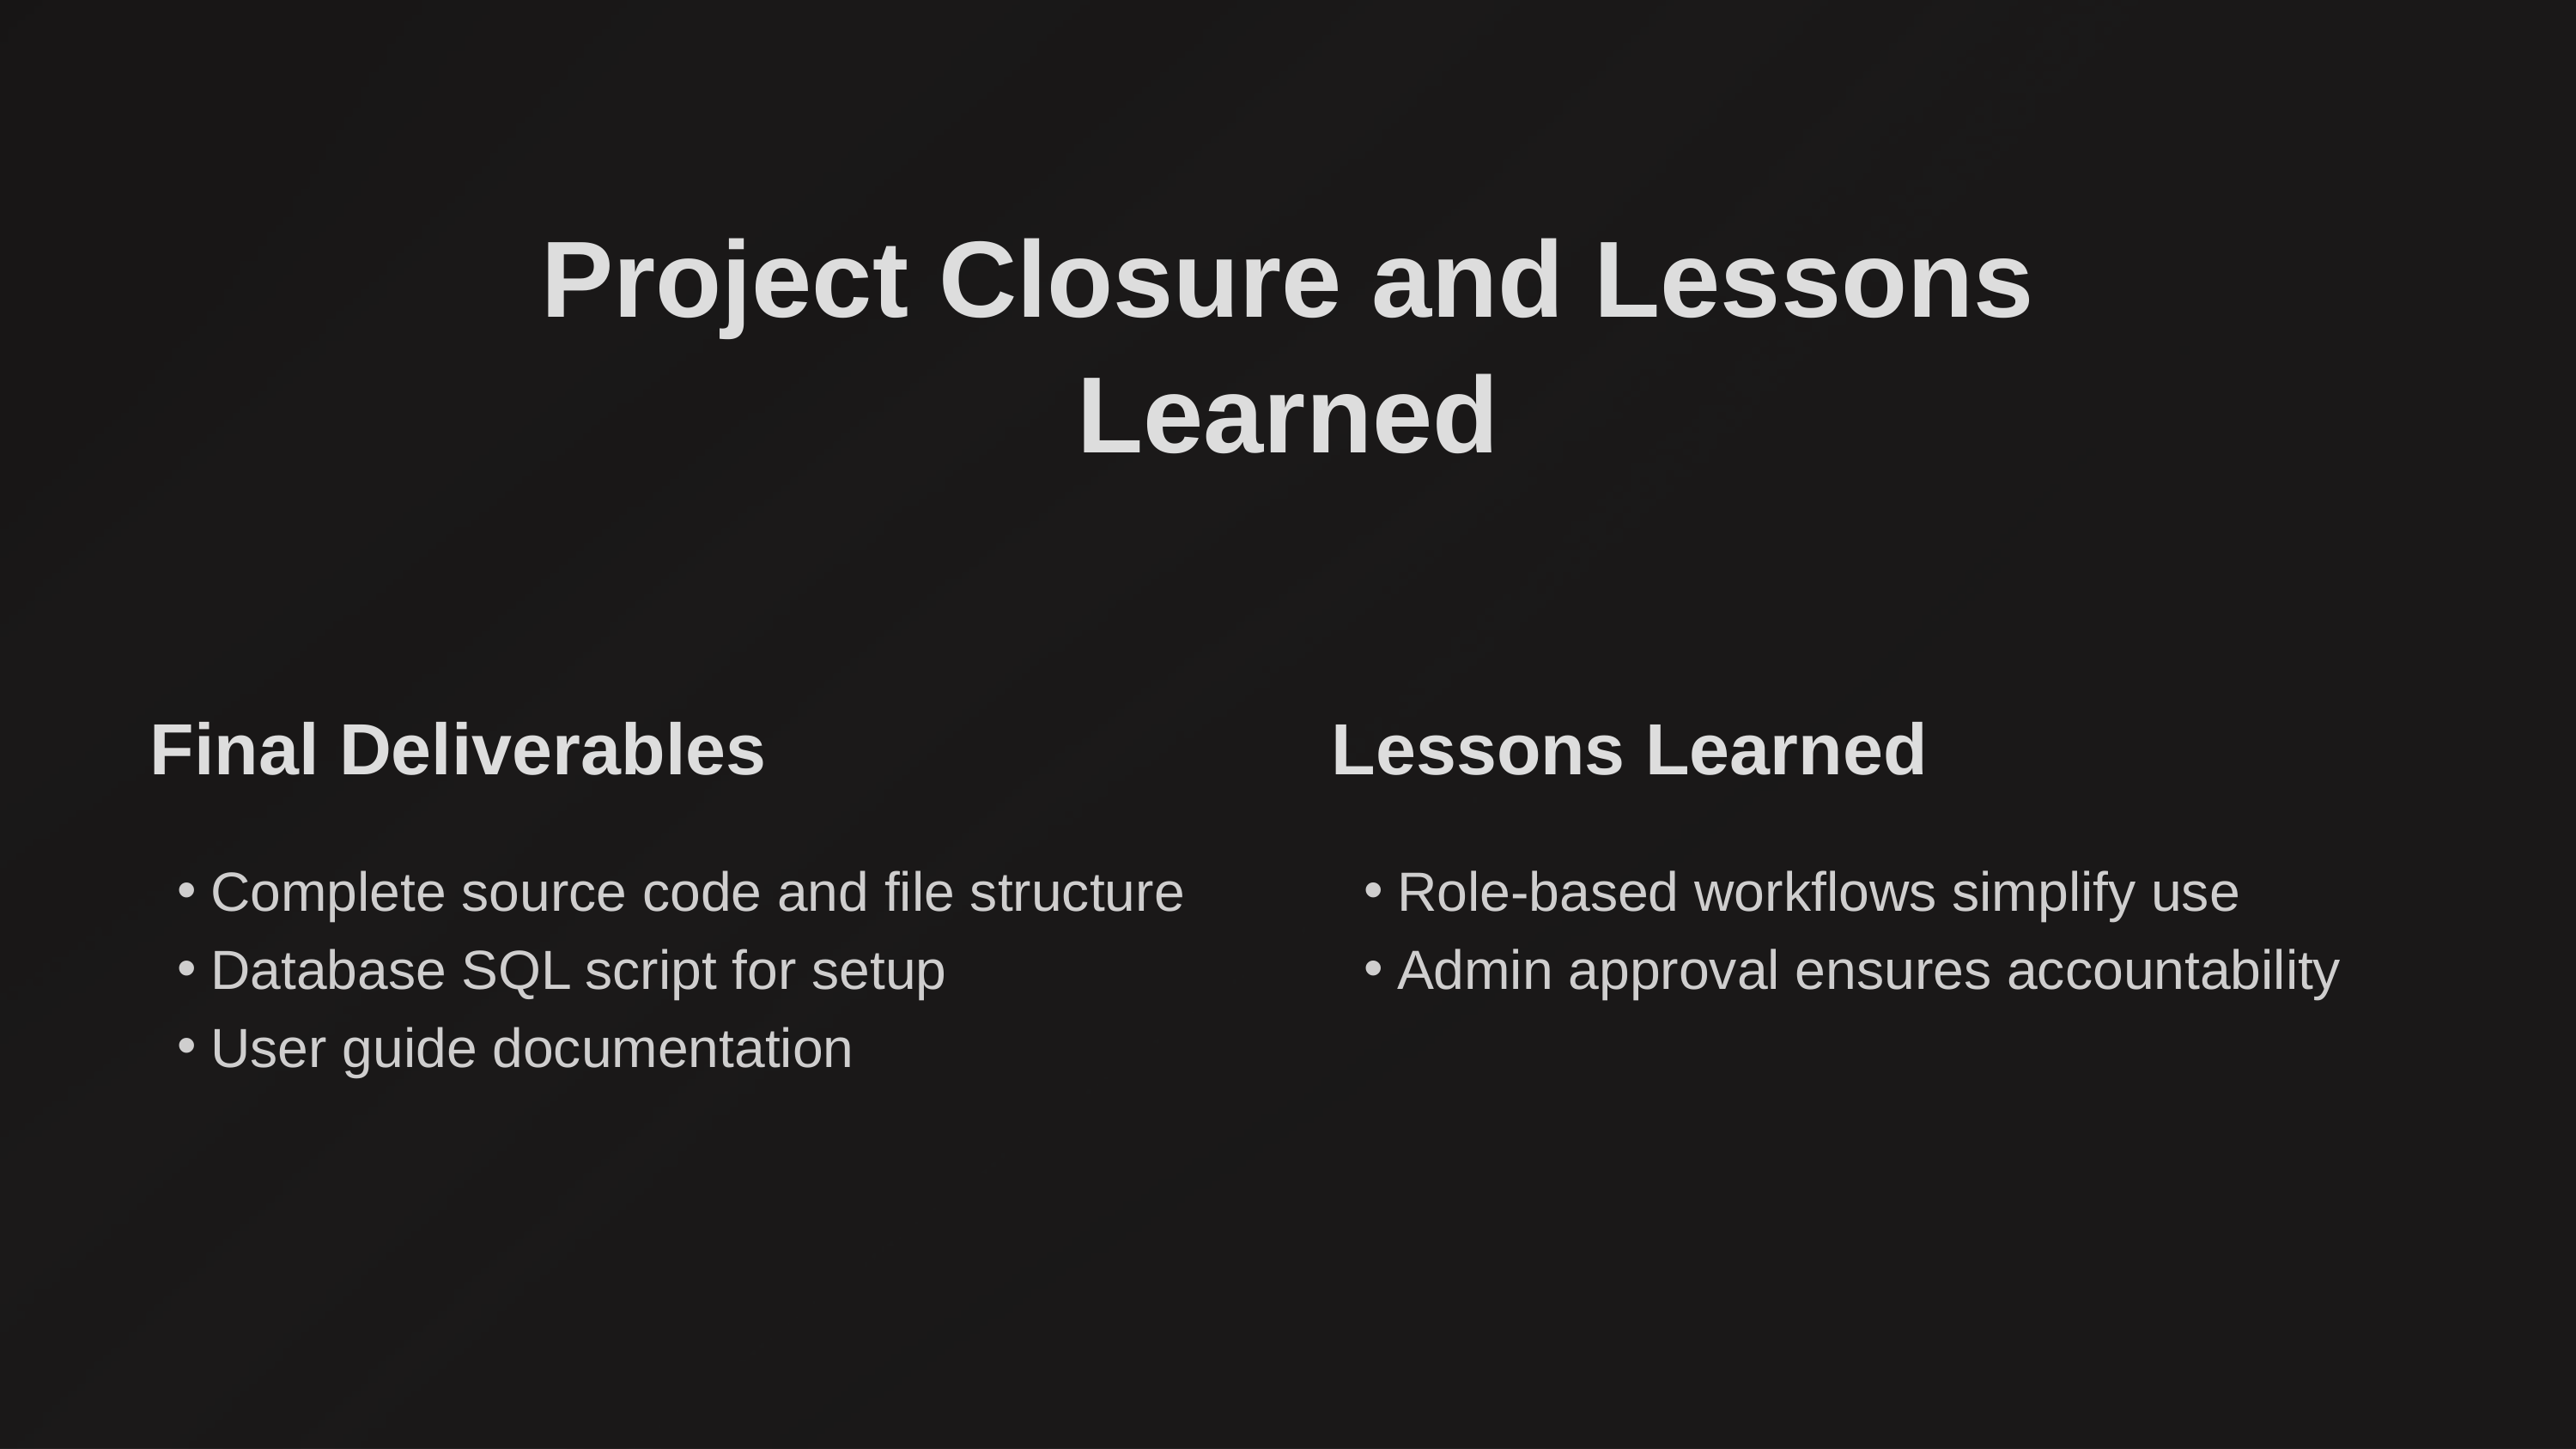

Project Closure and Lessons Learned

Final Deliverables

Lessons Learned

Complete source code and file structure

Role-based workflows simplify use

Database SQL script for setup

Admin approval ensures accountability

User guide documentation